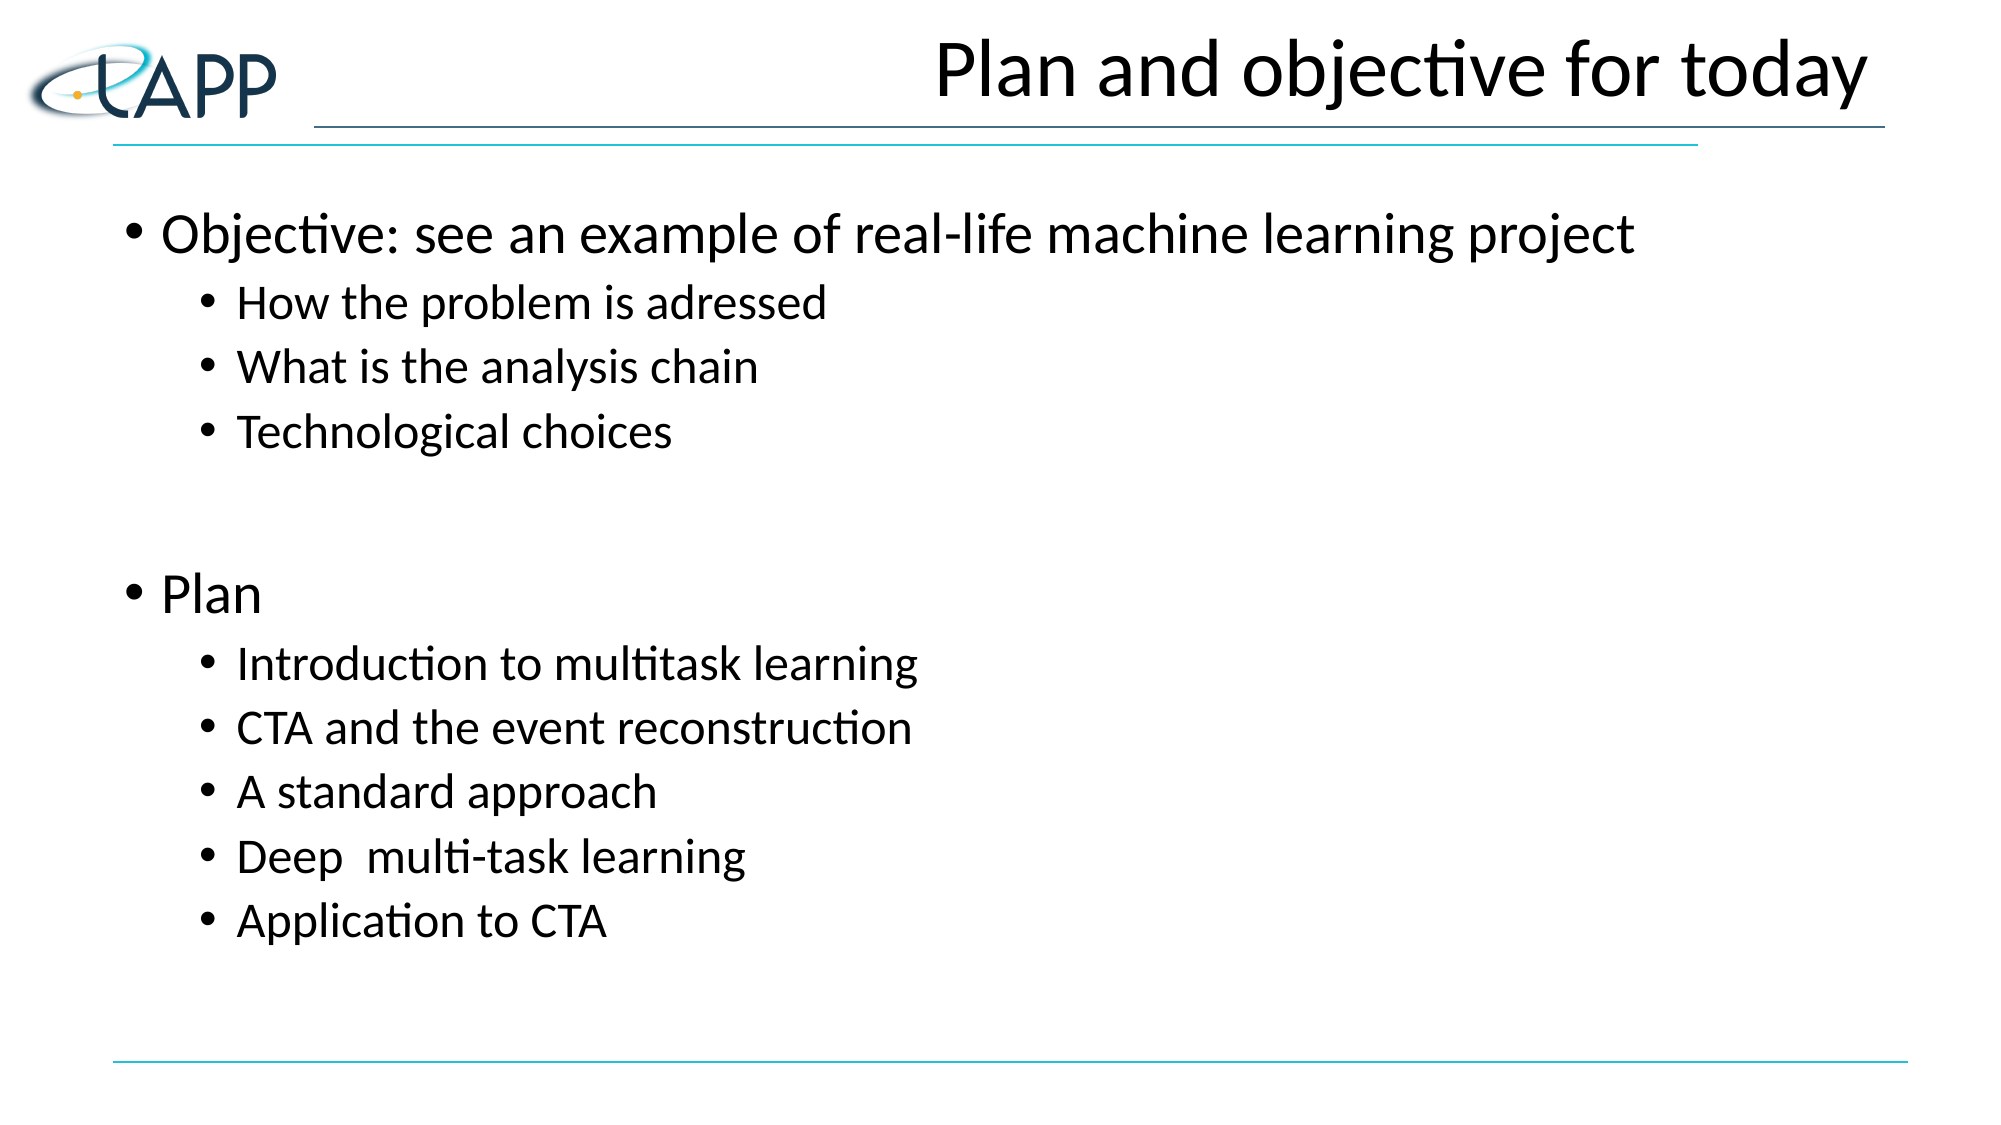

# Plan and objective for today
Objective: see an example of real-life machine learning project
How the problem is adressed
What is the analysis chain
Technological choices

Plan
Introduction to multitask learning
CTA and the event reconstruction
A standard approach
Deep  multi-task learning
Application to CTA